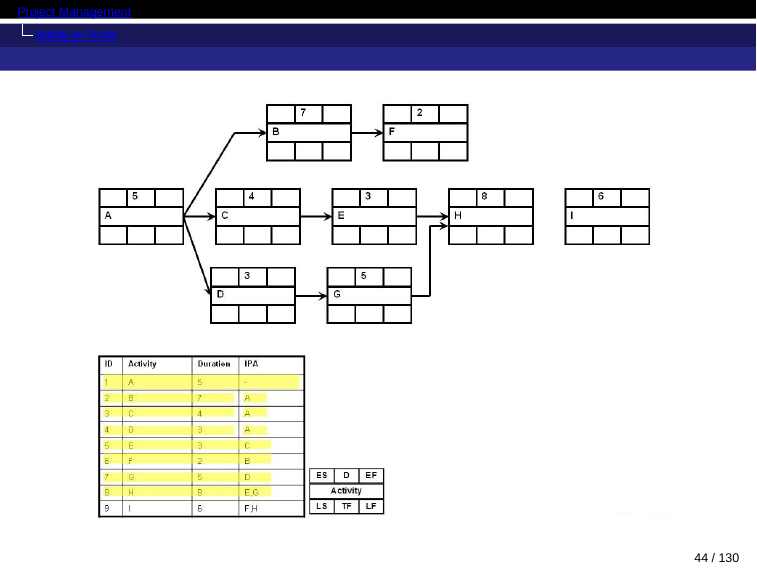

Project Management

Activity on Node

44 / 130